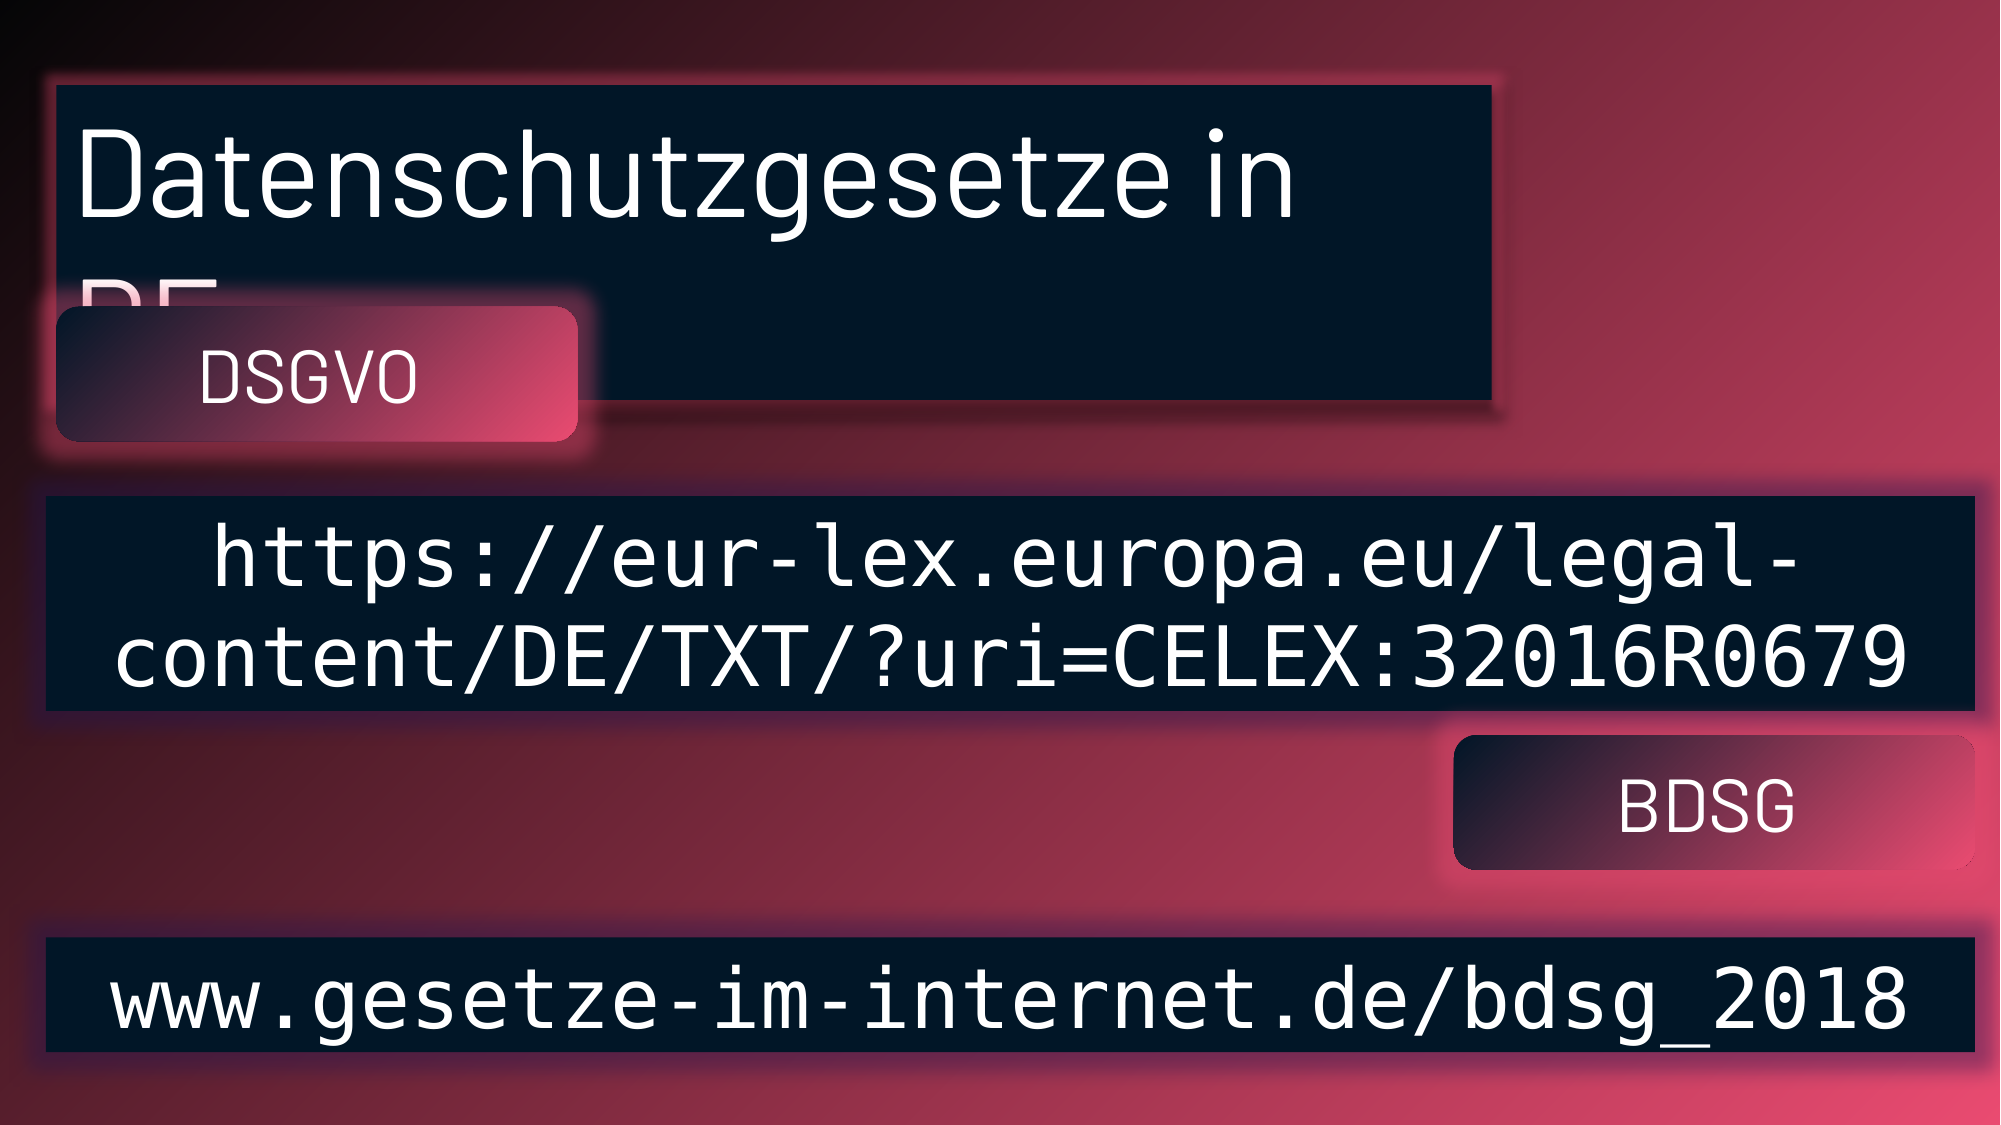

Datenschutzgesetze in DE
DSGVO
https://eur-lex.europa.eu/legal-content/DE/TXT/?uri=CELEX:32016R0679
BDSG
www.gesetze-im-internet.de/bdsg_2018